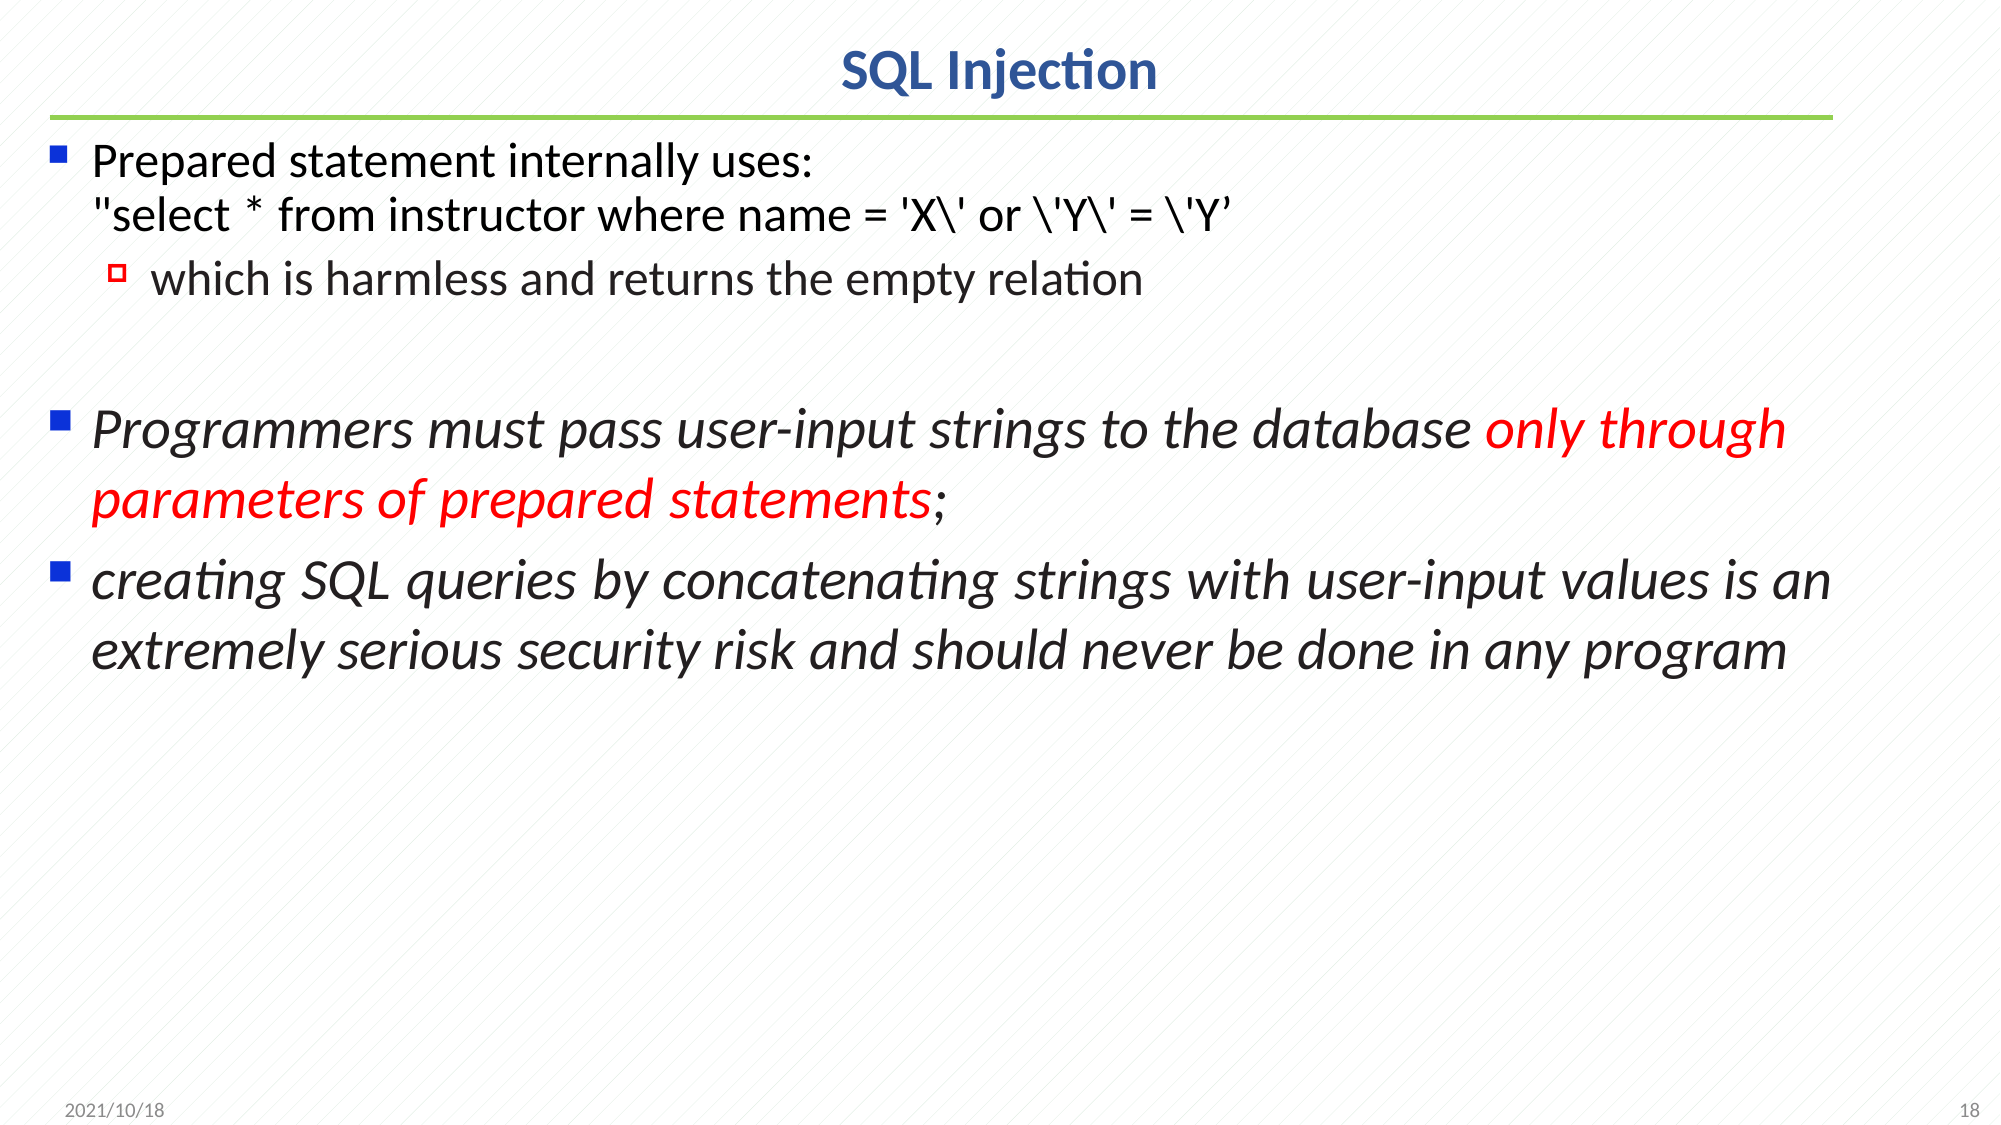

# SQL Injection
Prepared statement internally uses:
"select * from instructor where name = 'X\' or \'Y\' = \'Y’
which is harmless and returns the empty relation

Programmers must pass user-input strings to the database only through parameters of prepared statements;
creating SQL queries by concatenating strings with user-input values is an extremely serious security risk and should never be done in any program

18
2021/10/18